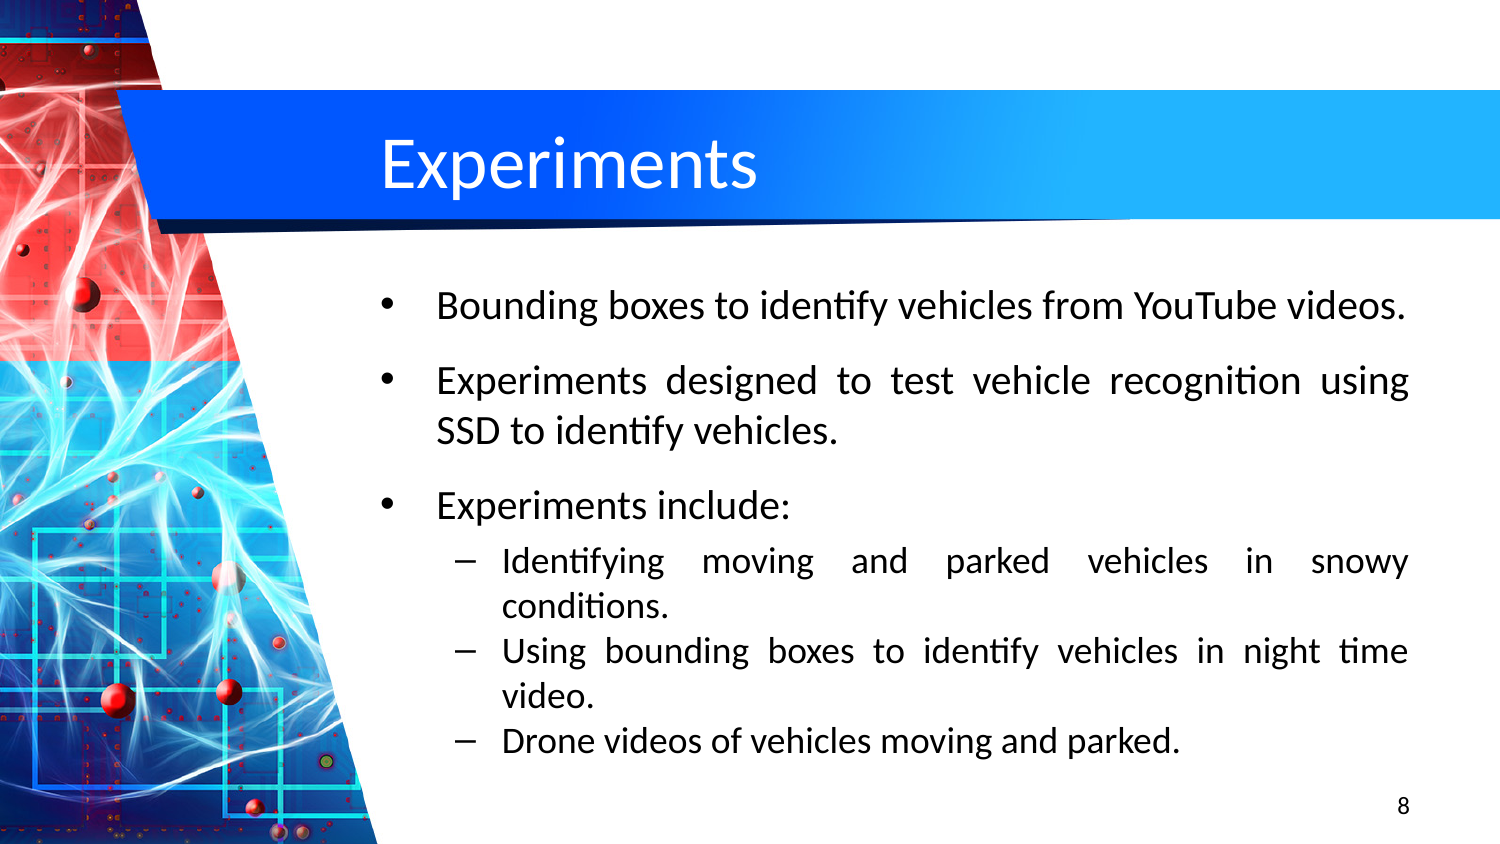

# Experiments
Bounding boxes to identify vehicles from YouTube videos.
Experiments designed to test vehicle recognition using SSD to identify vehicles.
Experiments include:
Identifying moving and parked vehicles in snowy conditions.
Using bounding boxes to identify vehicles in night time video.
Drone videos of vehicles moving and parked.

8